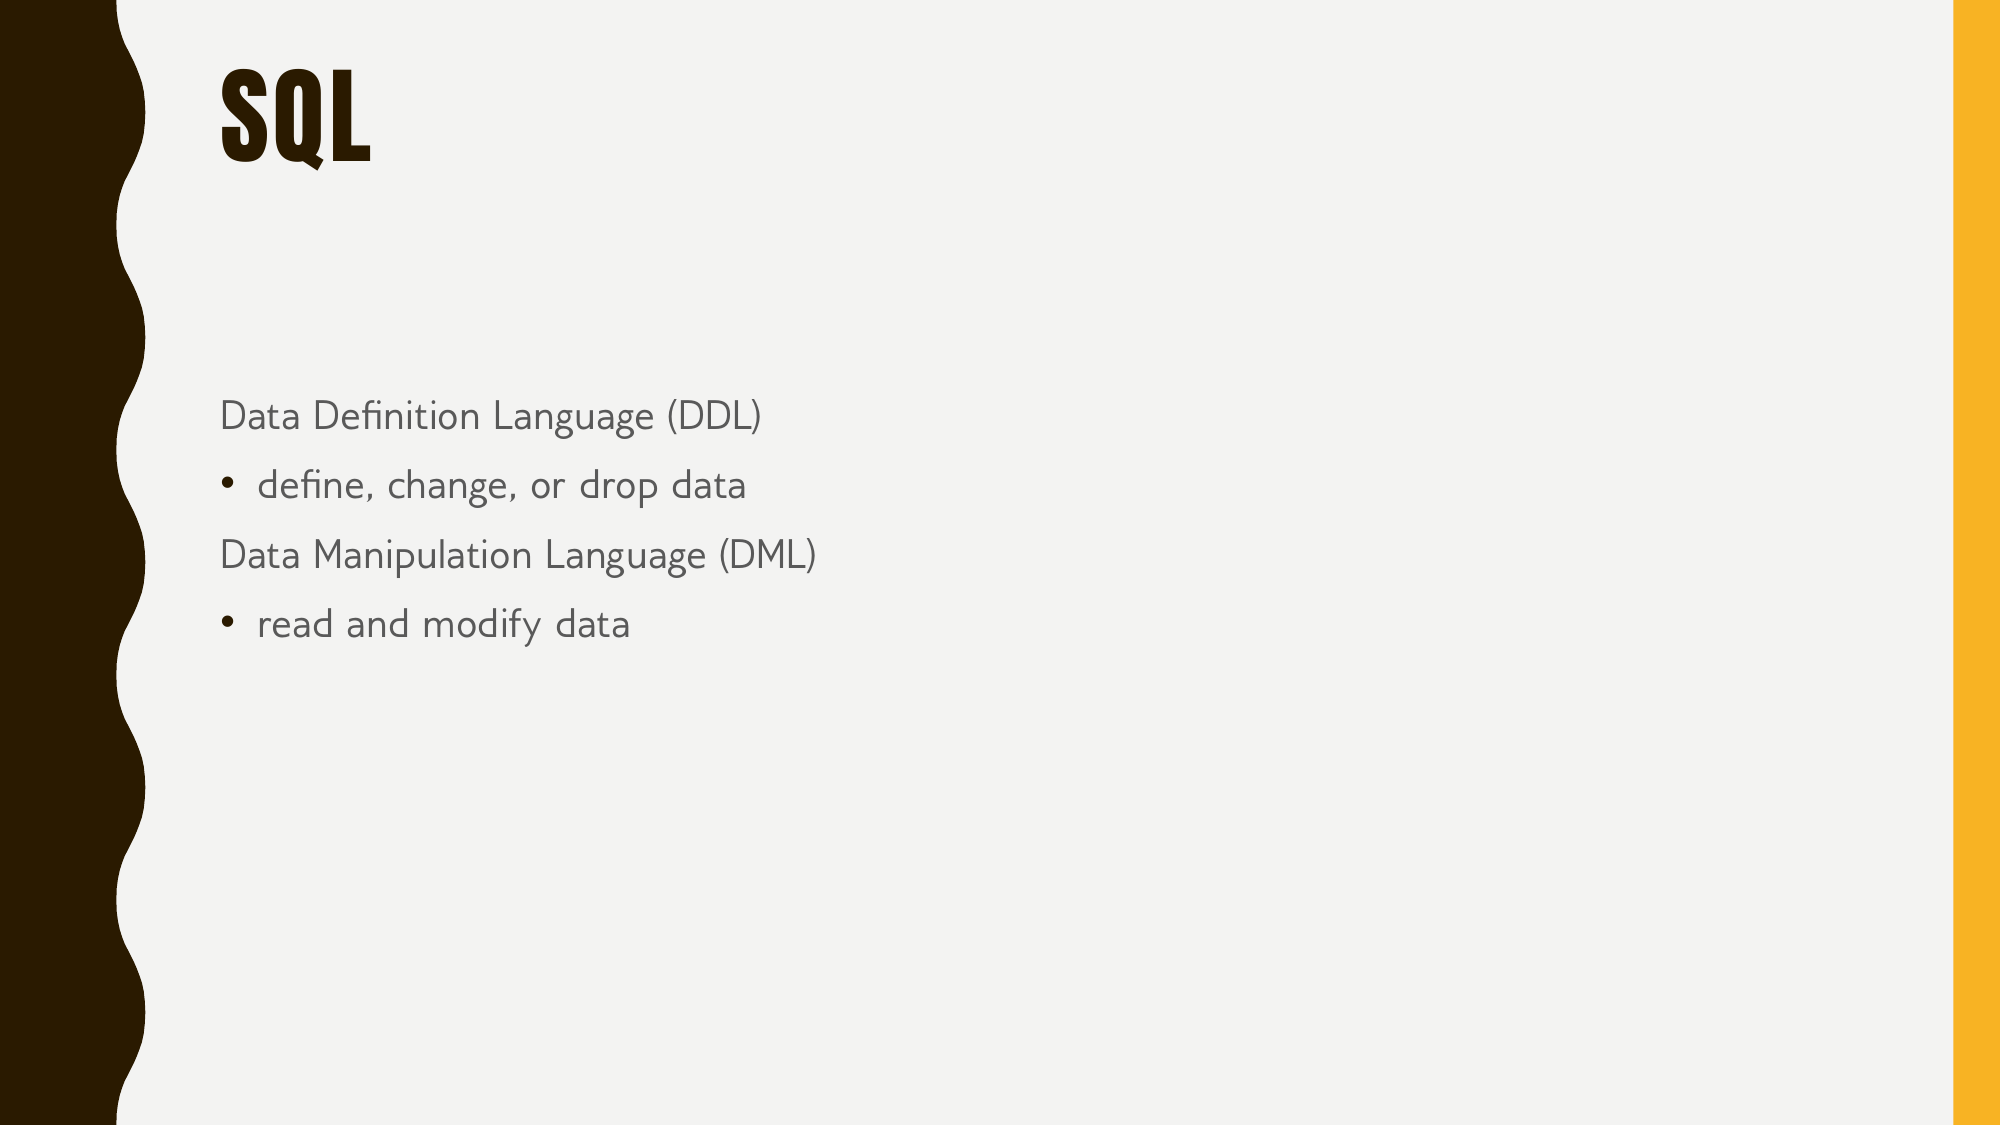

# SQL
Data Definition Language (DDL)
define, change, or drop data
Data Manipulation Language (DML)
read and modify data